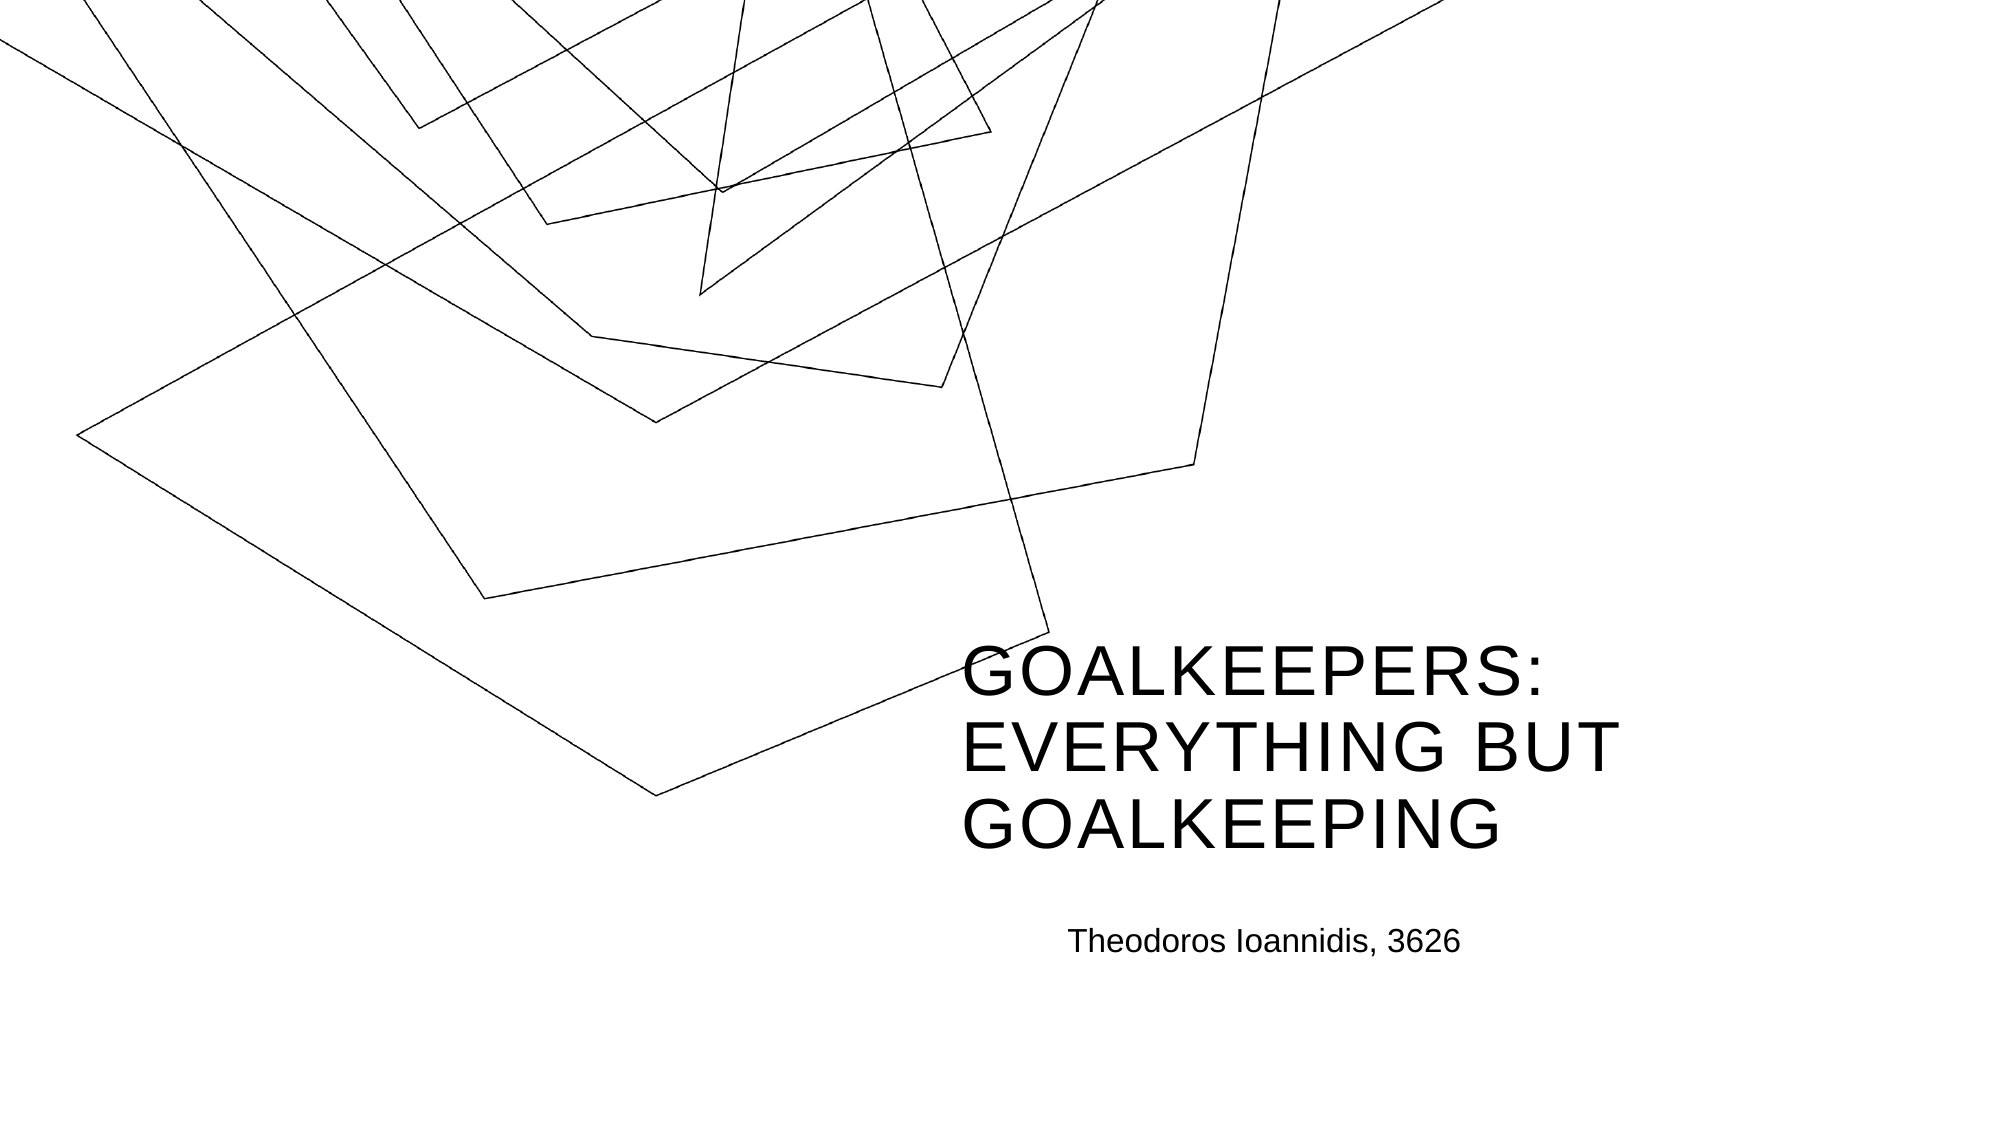

# goalkeepers: everything but goalkeeping
Theodoros Ioannidis, 3626